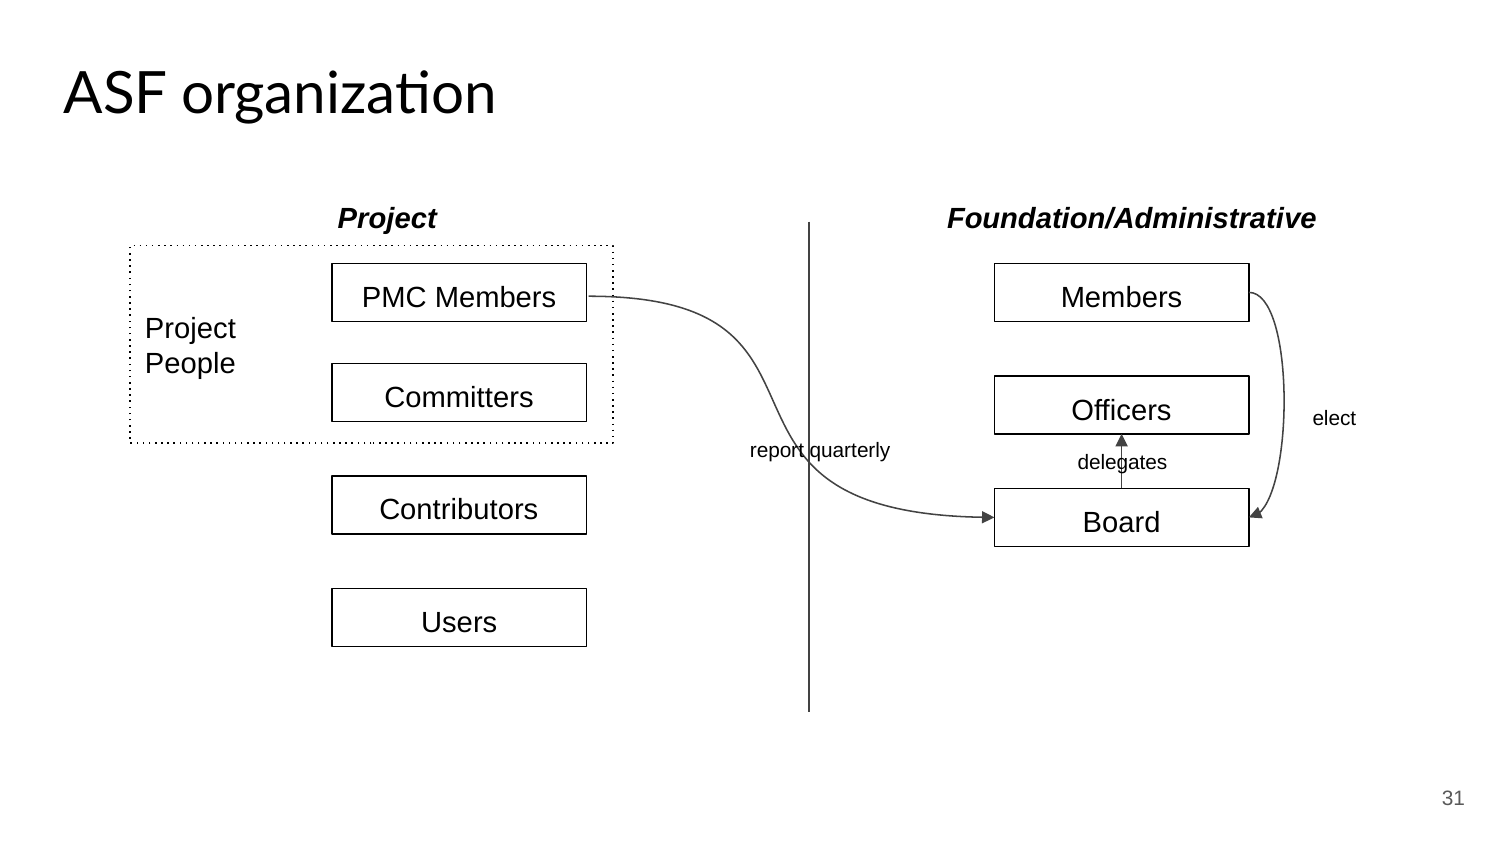

# ASF organization
   Project
Foundation/Administrative
Project
People
PMC Members
Members
Committers
Officers
elect
report quarterly
delegates
Contributors
Board
Users
31